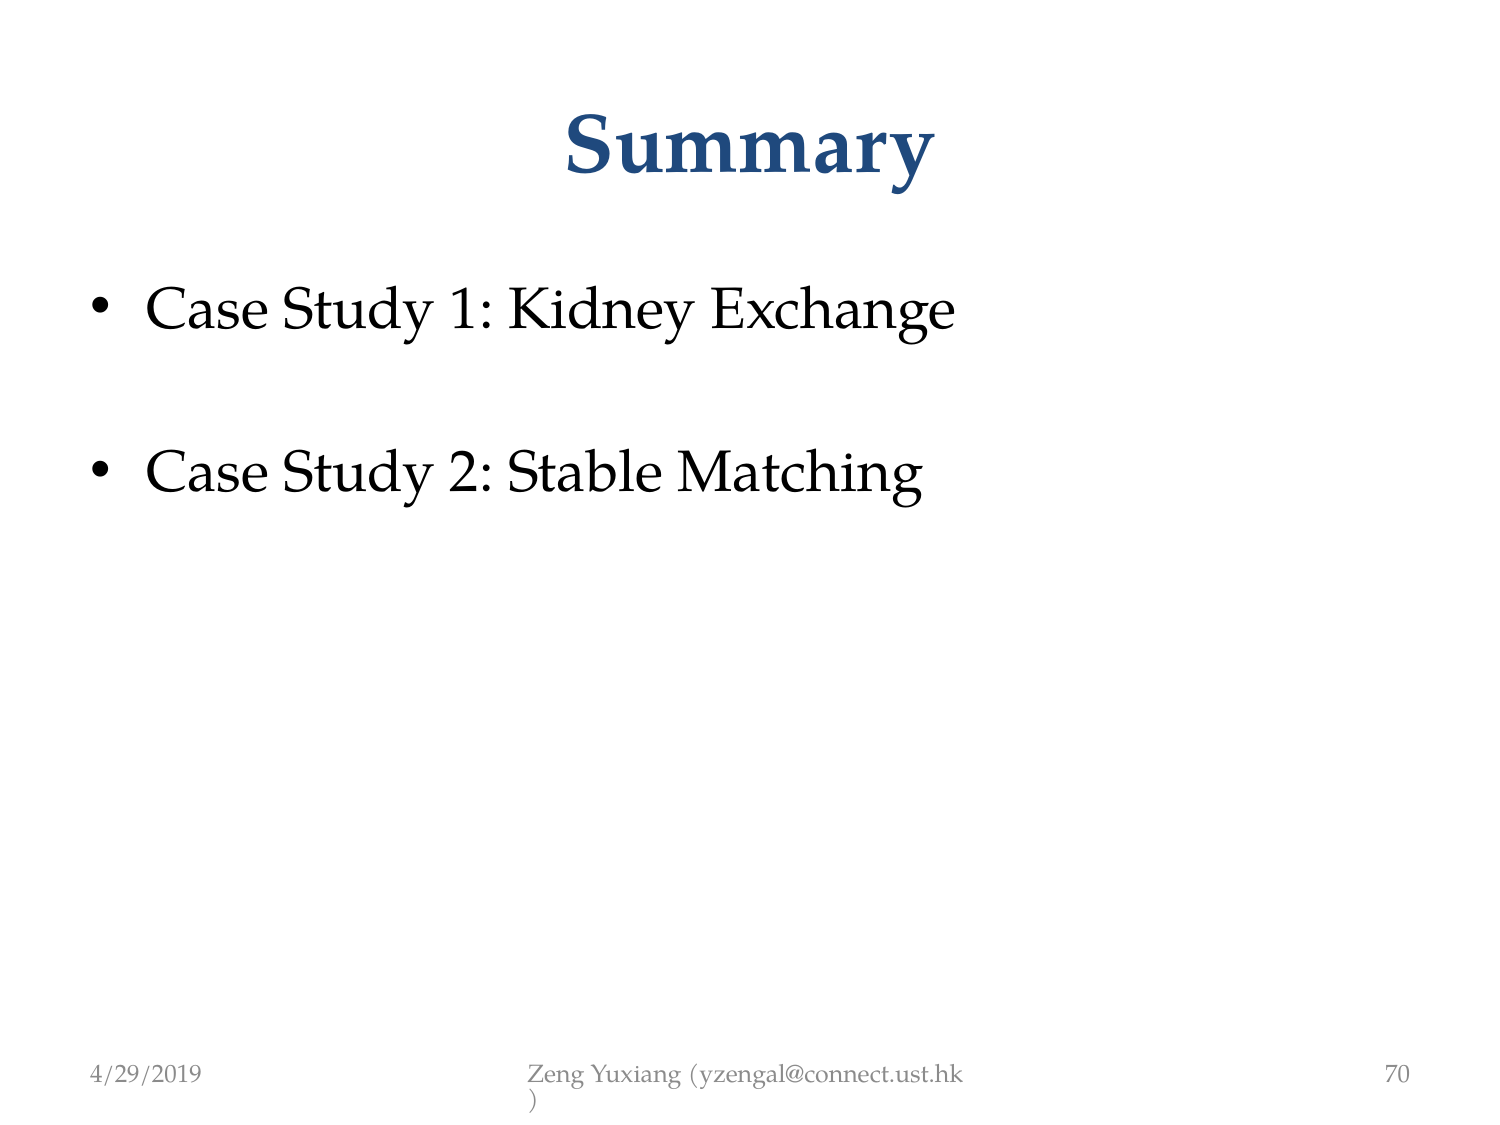

# Summary
Case Study 1: Kidney Exchange

Case Study 2: Stable Matching
4/29/2019
Zeng Yuxiang (yzengal@connect.ust.hk)
70